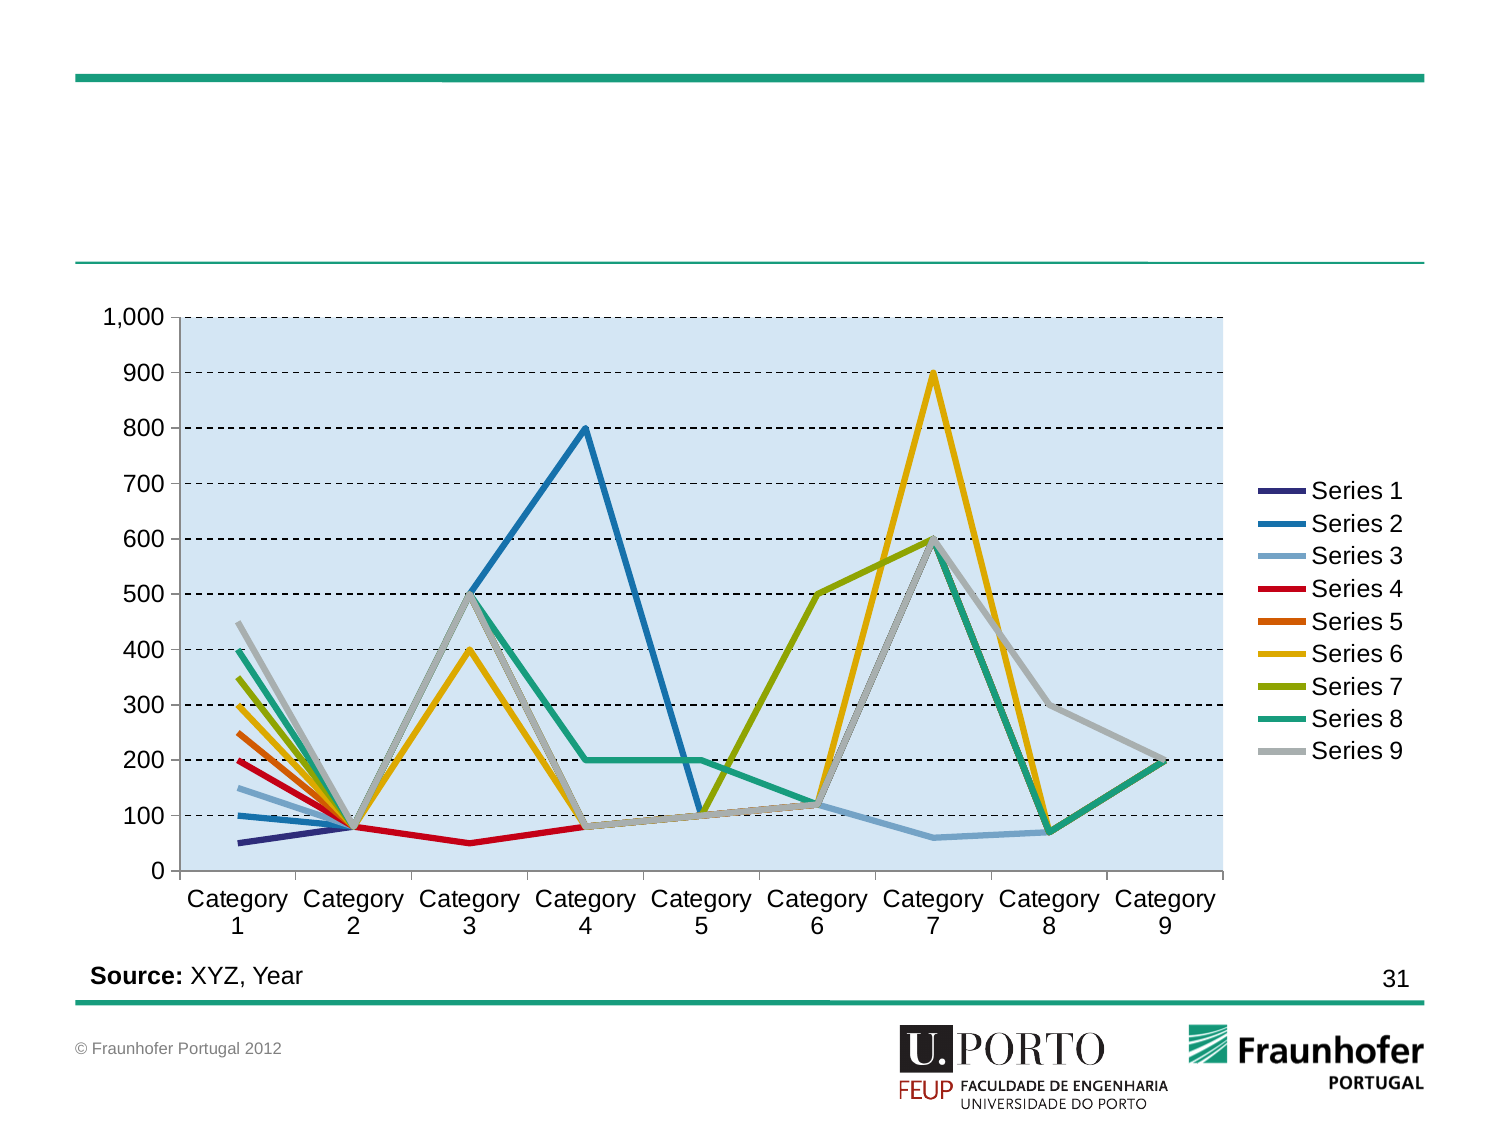

#

### Chart

| Category | Series 1 | Series 2 | Series 3 | Series 4 | Series 5 | Series 6 | Series 7 | Series 8 | Series 9 |
|---|---|---|---|---|---|---|---|---|---|
| Category 1 | 50.0 | 100.0 | 150.0 | 200.0 | 250.0 | 300.0 | 350.0 | 400.0 | 450.0 |
| Category 2 | 80.0 | 80.0 | 80.0 | 80.0 | 80.0 | 80.0 | 80.0 | 80.0 | 80.0 |
| Category 3 | 500.0 | 500.0 | 500.0 | 50.0 | 500.0 | 400.0 | 500.0 | 500.0 | 500.0 |
| Category 4 | 80.0 | 800.0 | 80.0 | 80.0 | 80.0 | 80.0 | 80.0 | 200.0 | 80.0 |
| Category 5 | 100.0 | 100.0 | 100.0 | 100.0 | 100.0 | 100.0 | 100.0 | 200.0 | 100.0 |
| Category 6 | 120.0 | 120.0 | 120.0 | 120.0 | 120.0 | 120.0 | 500.0 | 120.0 | 120.0 |
| Category 7 | 600.0 | 600.0 | 60.0 | 600.0 | 600.0 | 900.0 | 600.0 | 600.0 | 600.0 |
| Category 8 | 70.0 | 70.0 | 70.0 | 70.0 | 70.0 | 70.0 | 70.0 | 70.0 | 300.0 |
| Category 9 | 200.0 | 200.0 | 200.0 | 200.0 | 200.0 | 200.0 | 200.0 | 200.0 | 200.0 |
Source: XYZ, Year